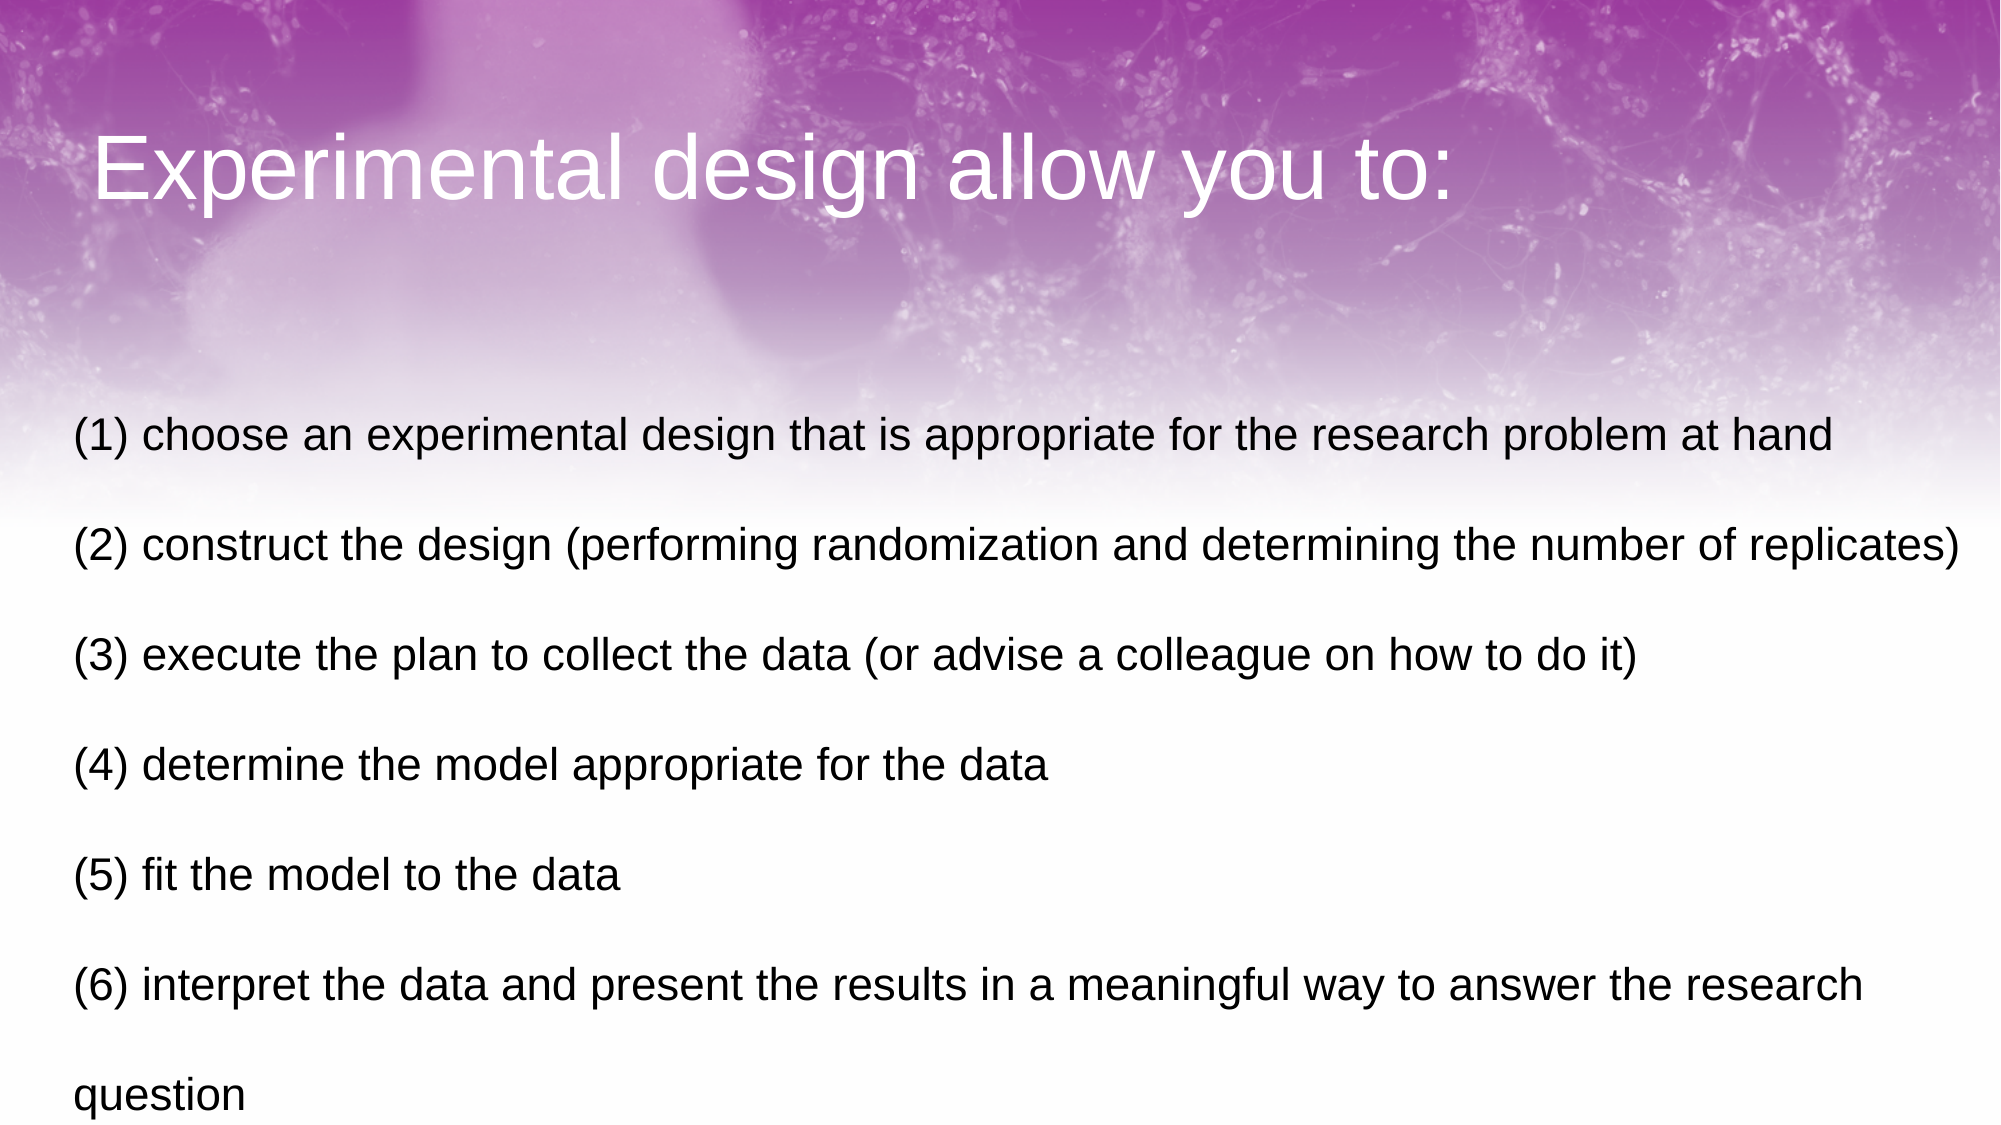

# Experimental design allow you to:
(1) choose an experimental design that is appropriate for the research problem at hand
(2) construct the design (performing randomization and determining the number of replicates)
(3) execute the plan to collect the data (or advise a colleague on how to do it)
(4) determine the model appropriate for the data
(5) fit the model to the data
(6) interpret the data and present the results in a meaningful way to answer the research question